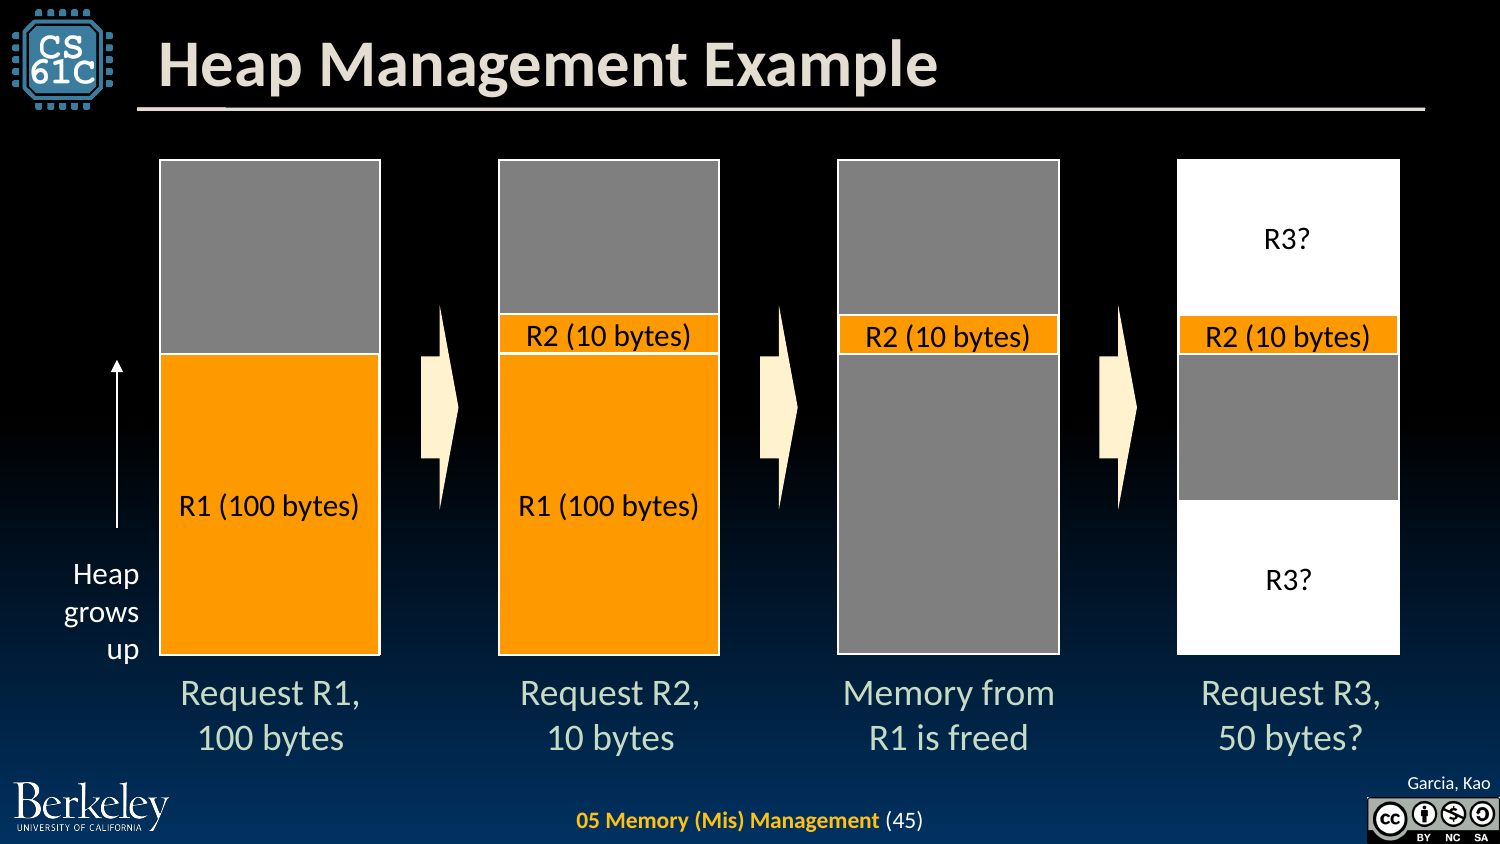

# Heap Management Example

R1 (100 bytes)

R2 (10 bytes)
R1 (100 bytes)

R2 (10 bytes)
R3?

R2 (10 bytes)
R3?

Heap grows up
Request R1,
100 bytes
Request R2,
10 bytes
Memory from R1 is freed
Request R3,
50 bytes?